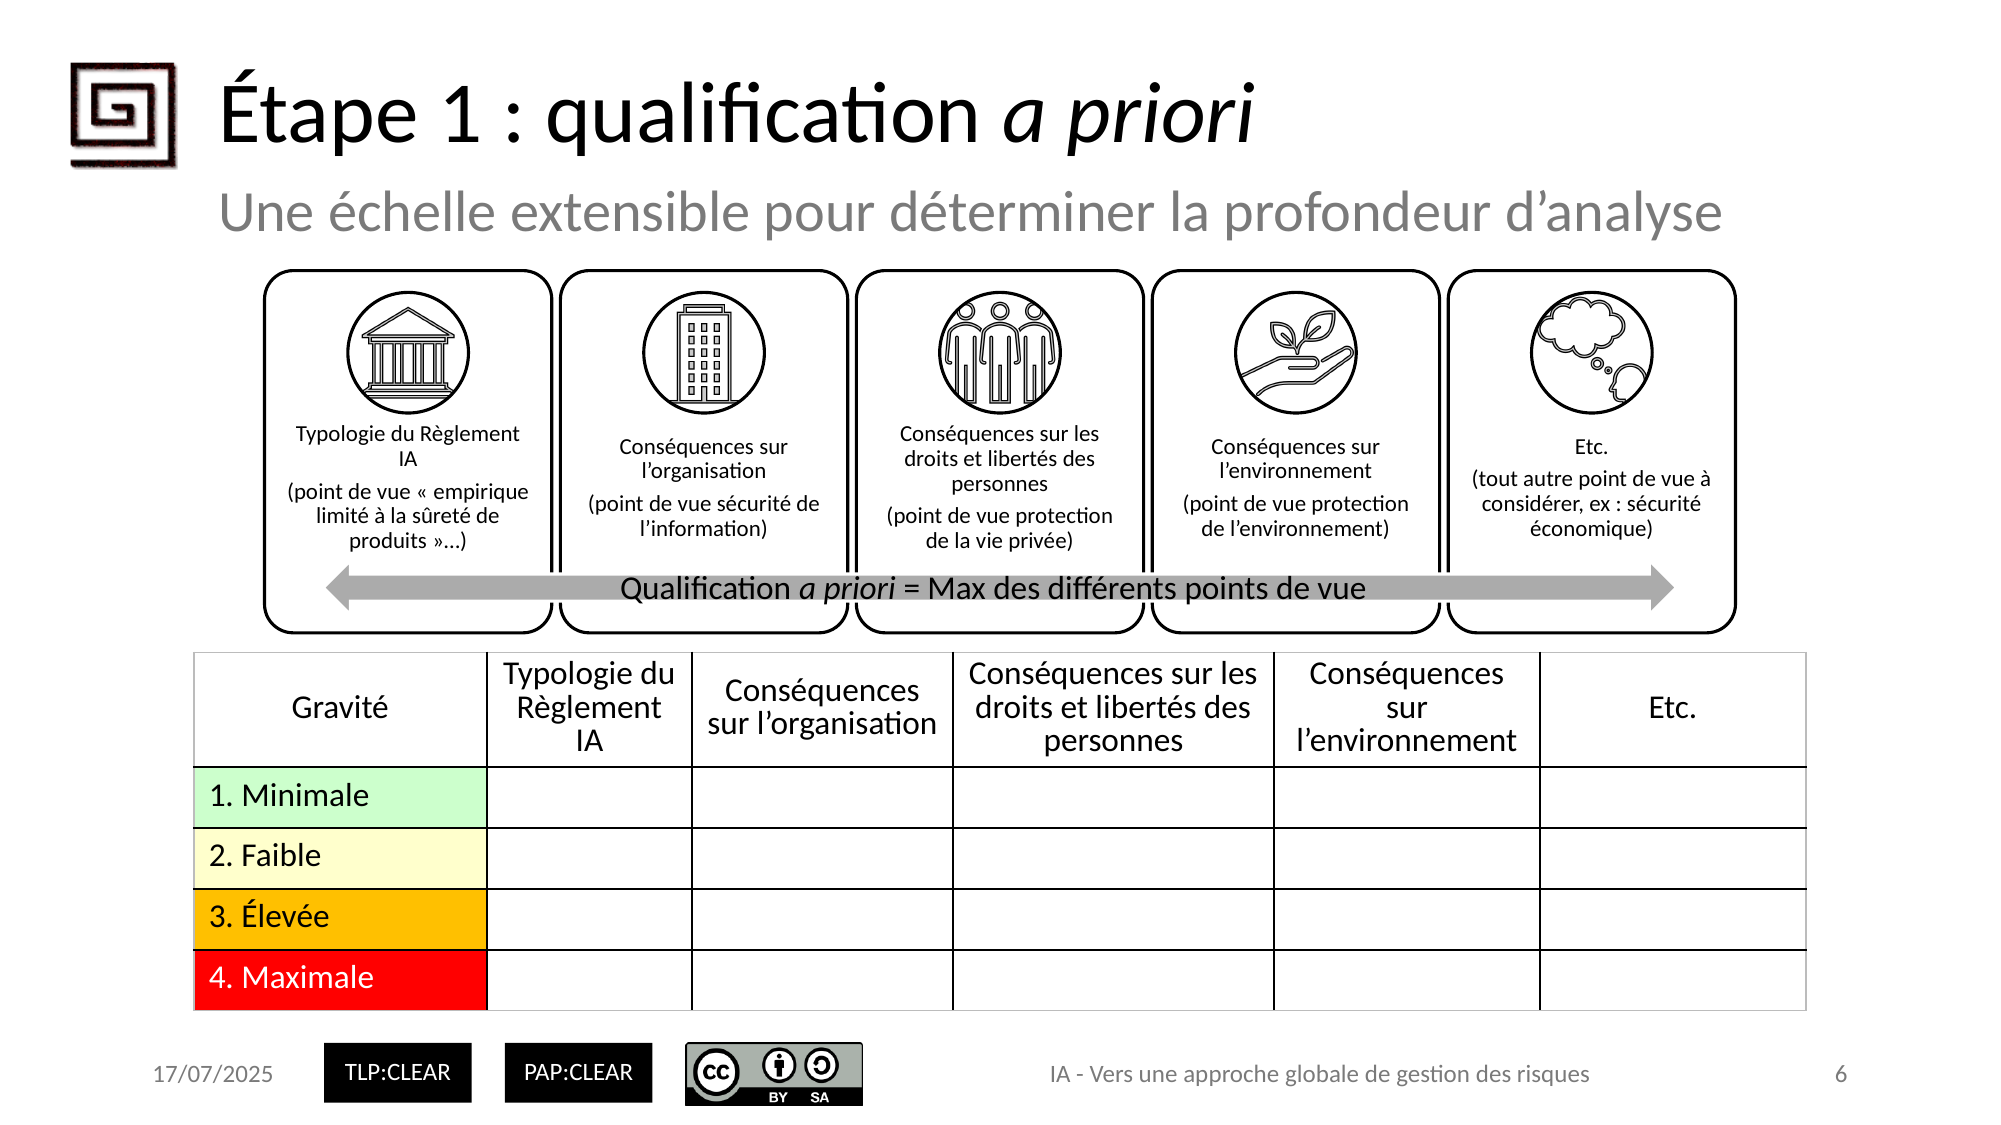

# Étape 1 : qualification a priori
Une échelle extensible pour déterminer la profondeur d’analyse
Typologie du Règlement IA
(point de vue « empirique limité à la sûreté de produits »…)
Conséquences sur l’organisation
(point de vue sécurité de l’information)
Conséquences sur les droits et libertés des personnes
(point de vue protection de la vie privée)
Conséquences sur l’environnement
(point de vue protection de l’environnement)
Etc.
(tout autre point de vue à considérer, ex : sécurité économique)
Qualification a priori = Max des différents points de vue
| Gravité | Typologie du Règlement IA | Conséquences sur l’organisation | Conséquences sur les droits et libertés des personnes | Conséquences sur l’environnement | Etc. |
| --- | --- | --- | --- | --- | --- |
| 1. Minimale |  |  |  |  |  |
| 2. Faible |  |  |  |  |  |
| 3. Élevée |  |  |  |  |  |
| 4. Maximale |  |  |  |  |  |
17/07/2025
IA - Vers une approche globale de gestion des risques
6